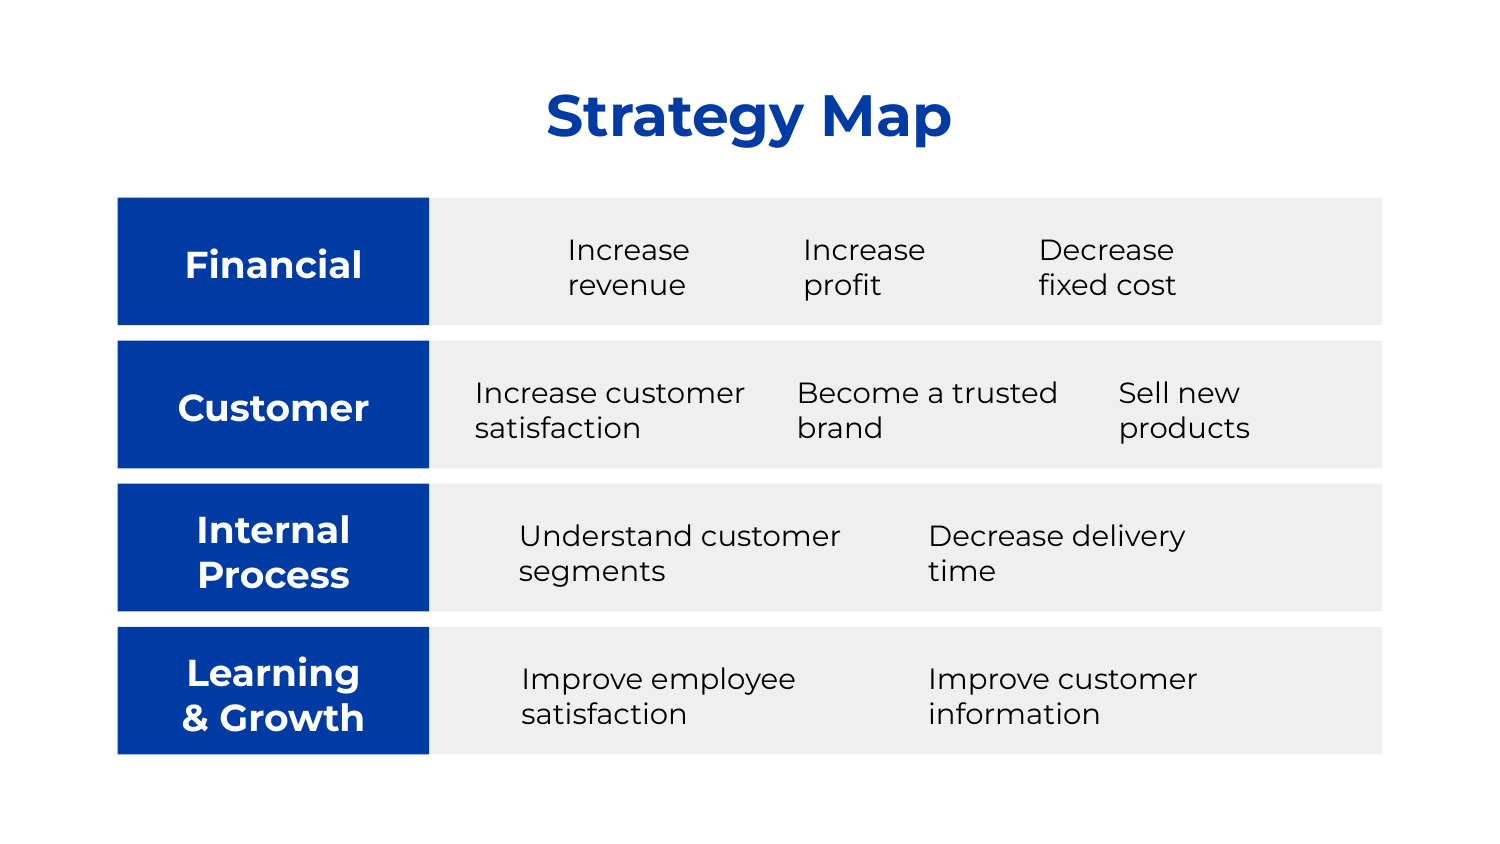

# Strategy Map

Increase revenue
Increase profit
Decrease fixed cost
Financial

Increase customer satisfaction
Become a trusted brand
Sell new
products
Customer

Internal Process
Understand customer segments
Decrease delivery
time

Learning & Growth
Improve employee satisfaction
Improve customer information